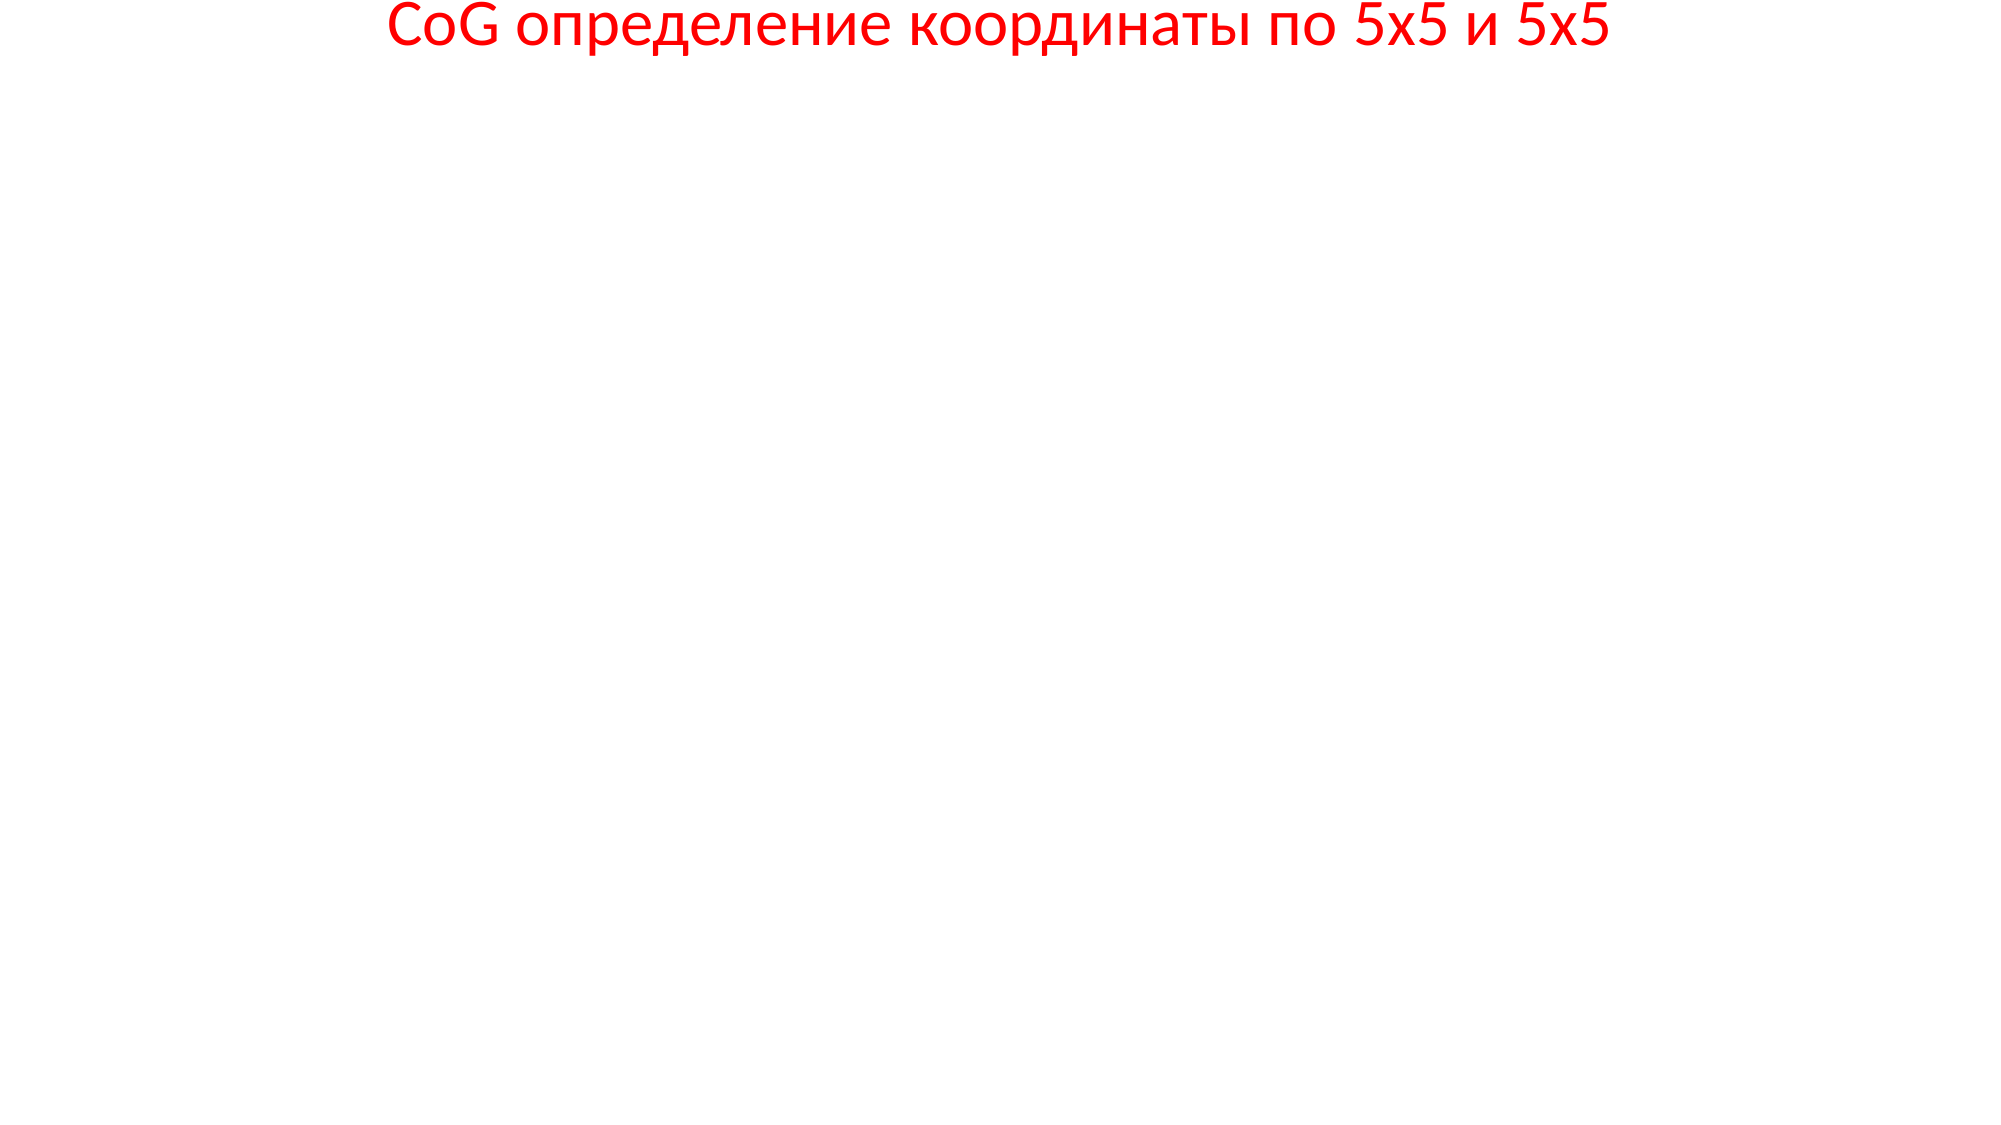

# CoG определение координаты по 5х5 и 5х5